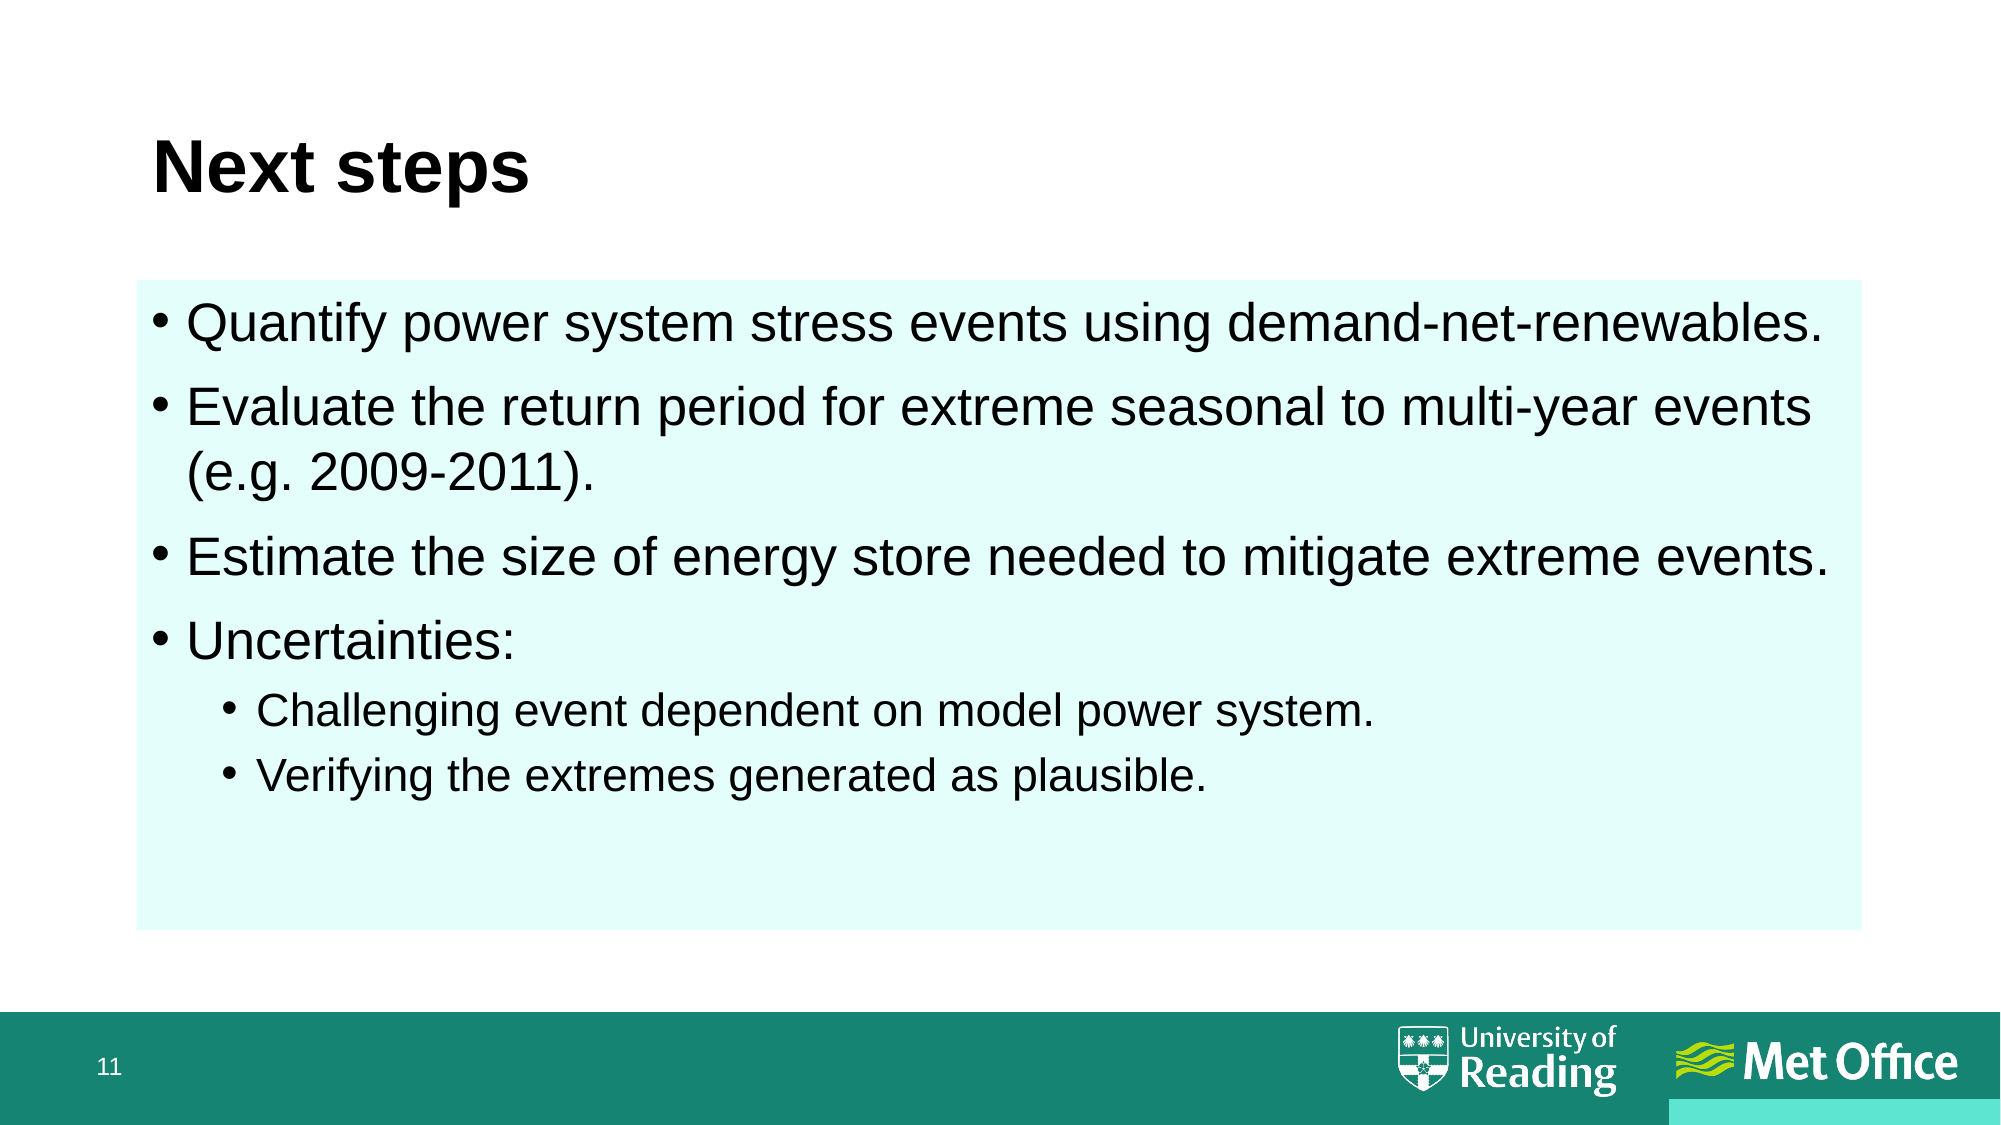

# Next steps
Quantify power system stress events using demand-net-renewables.
Evaluate the return period for extreme seasonal to multi-year events (e.g. 2009-2011).
Estimate the size of energy store needed to mitigate extreme events.
Uncertainties:
Challenging event dependent on model power system.
Verifying the extremes generated as plausible.

11